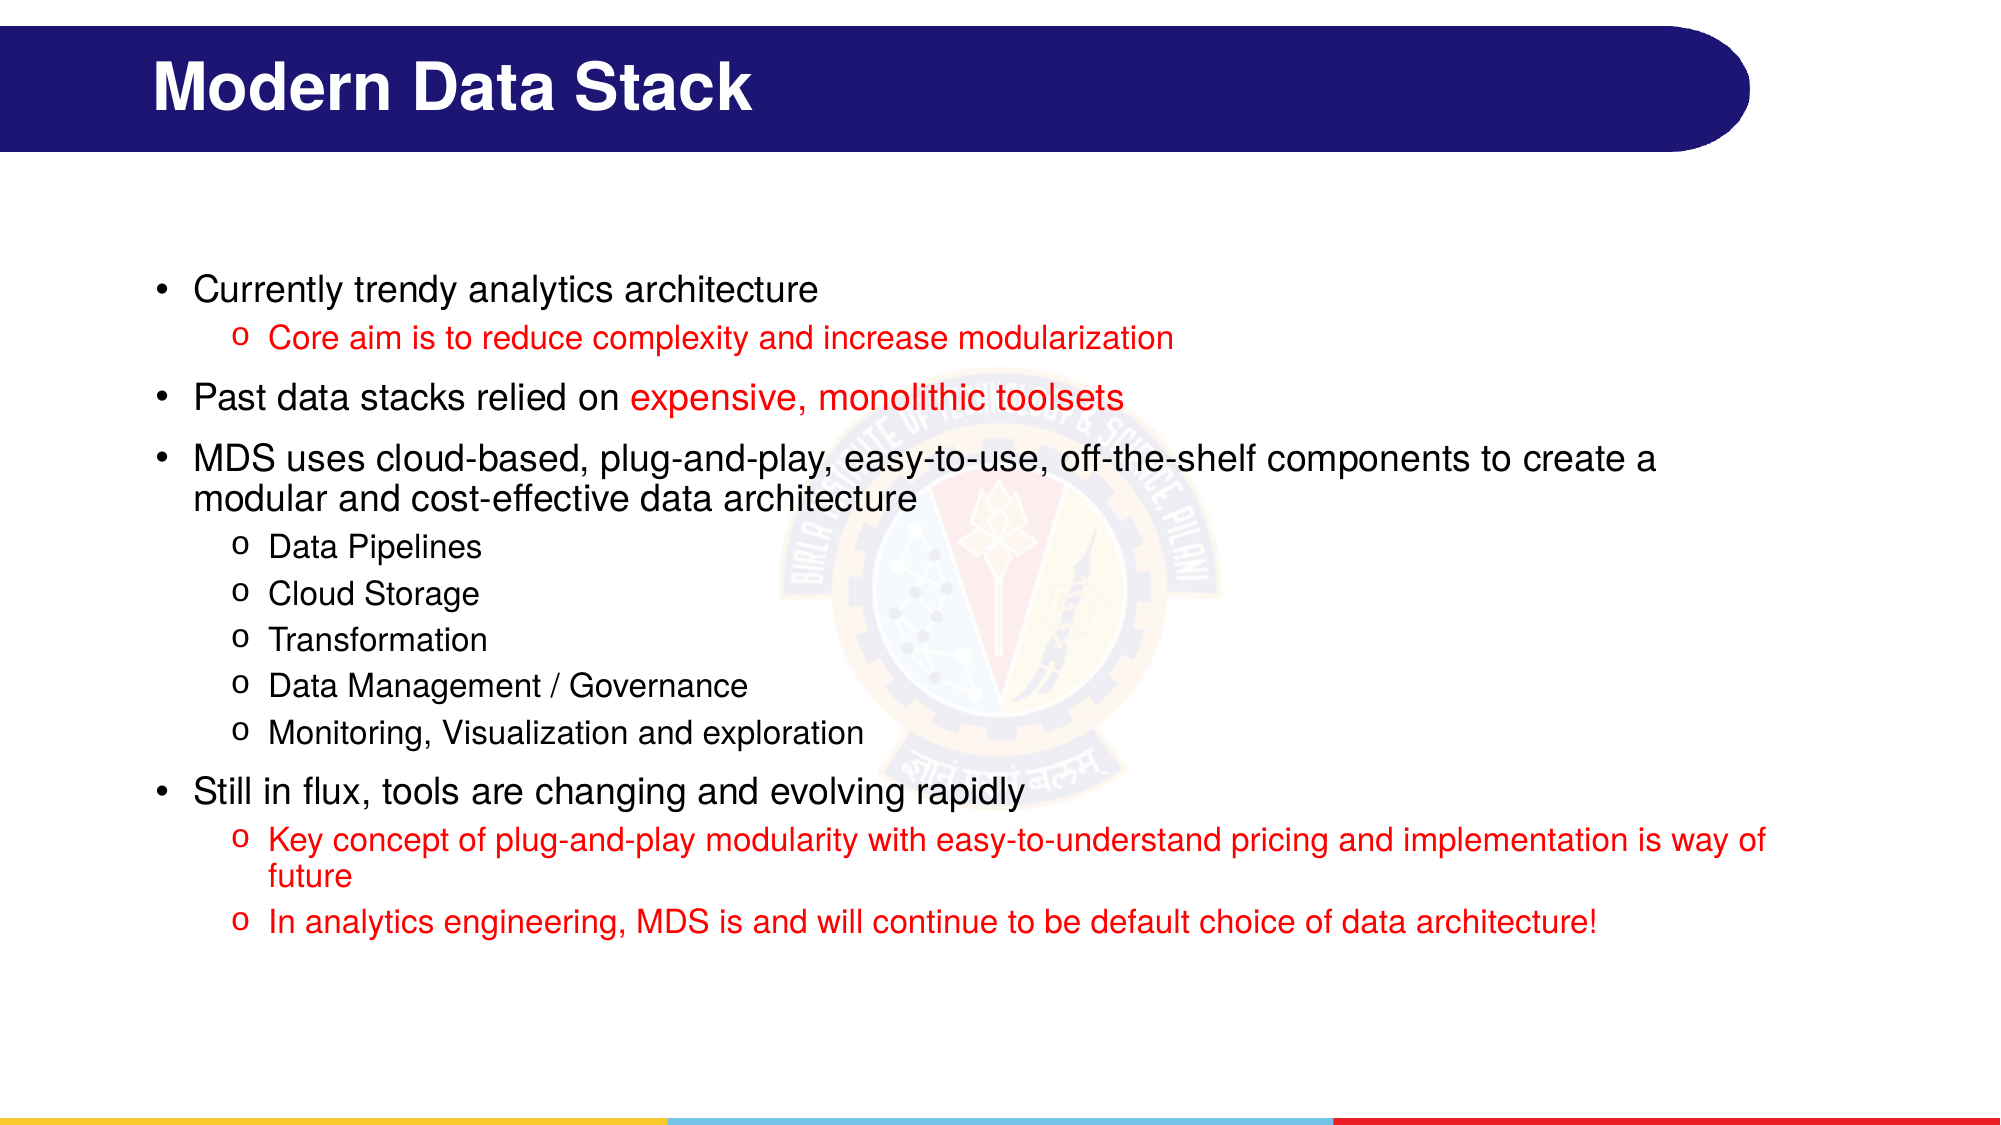

# Modern Data Stack

Currently trendy analytics architecture
Core aim is to reduce complexity and increase modularization
Past data stacks relied on expensive, monolithic toolsets
MDS uses cloud-based, plug-and-play, easy-to-use, off-the-shelf components to create a modular and cost-effective data architecture
Data Pipelines
Cloud Storage
Transformation
Data Management / Governance
Monitoring, Visualization and exploration
Still in flux, tools are changing and evolving rapidly
Key concept of plug-and-play modularity with easy-to-understand pricing and implementation is way of future
In analytics engineering, MDS is and will continue to be default choice of data architecture!